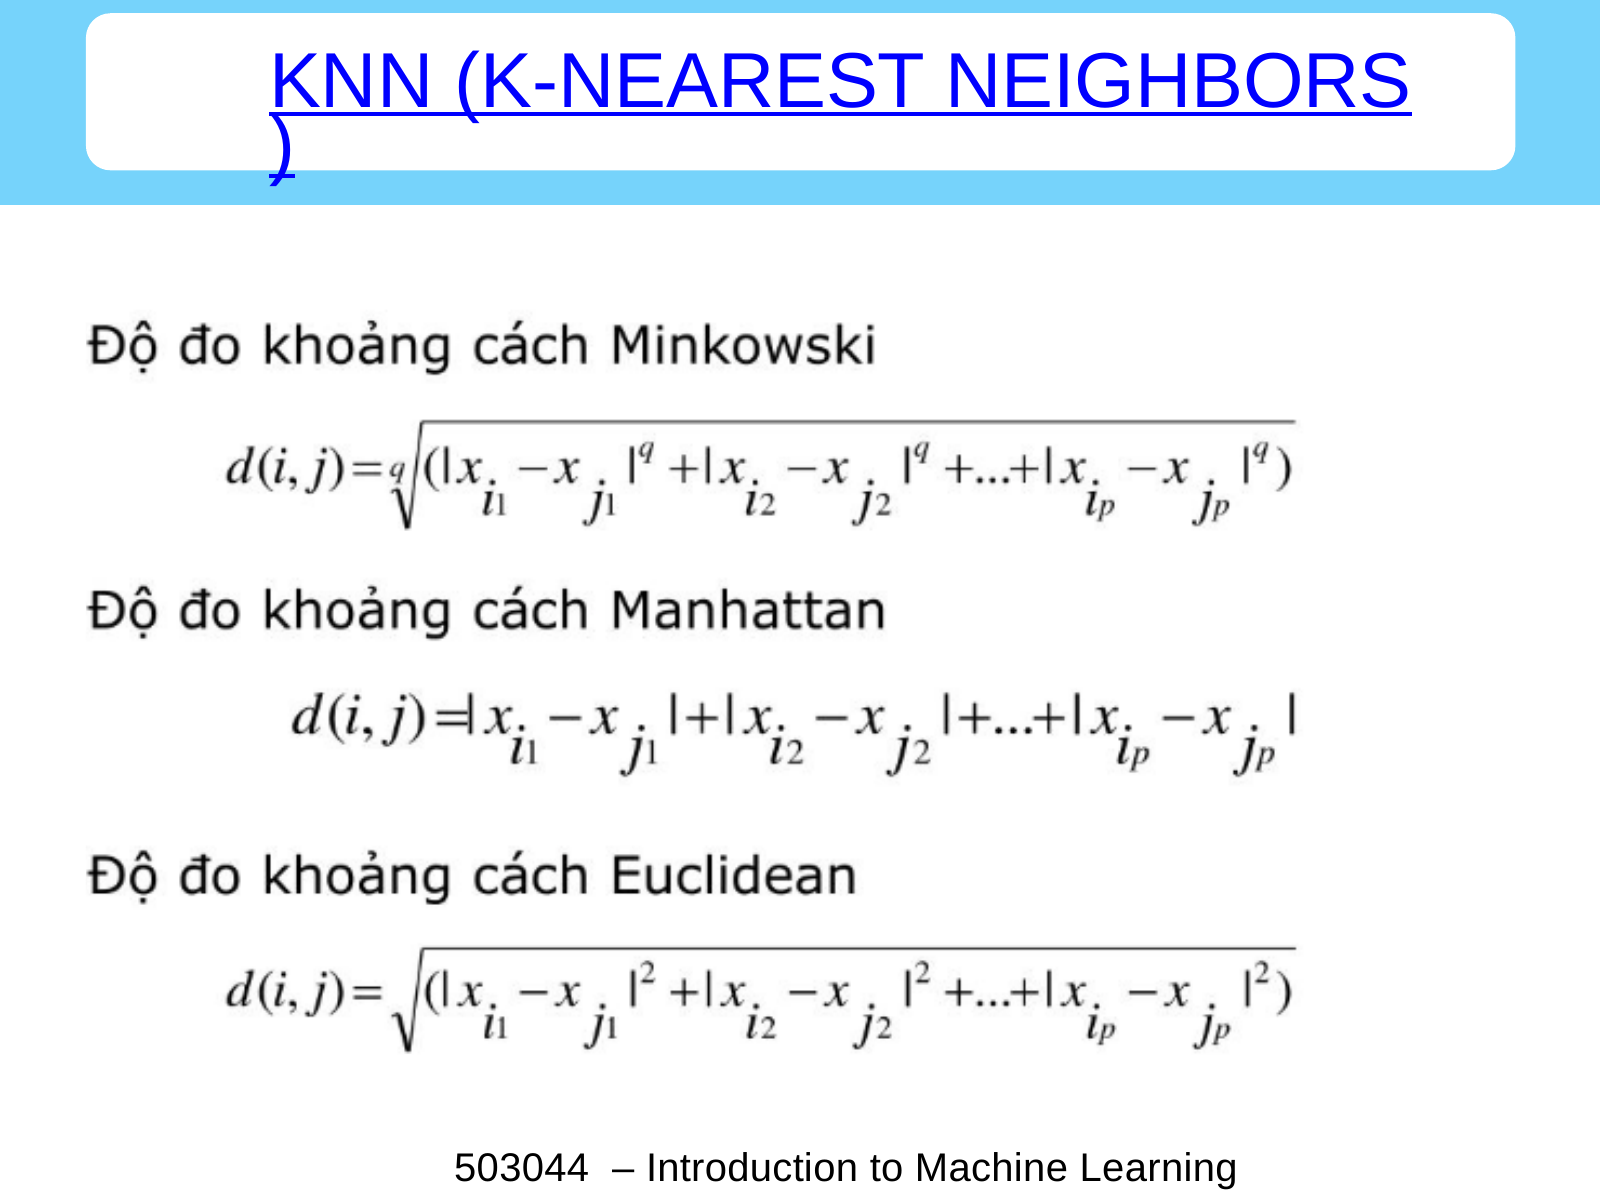

KNN (K-NEAREST NEIGHBORS)

503044  – Introduction to Machine Learning